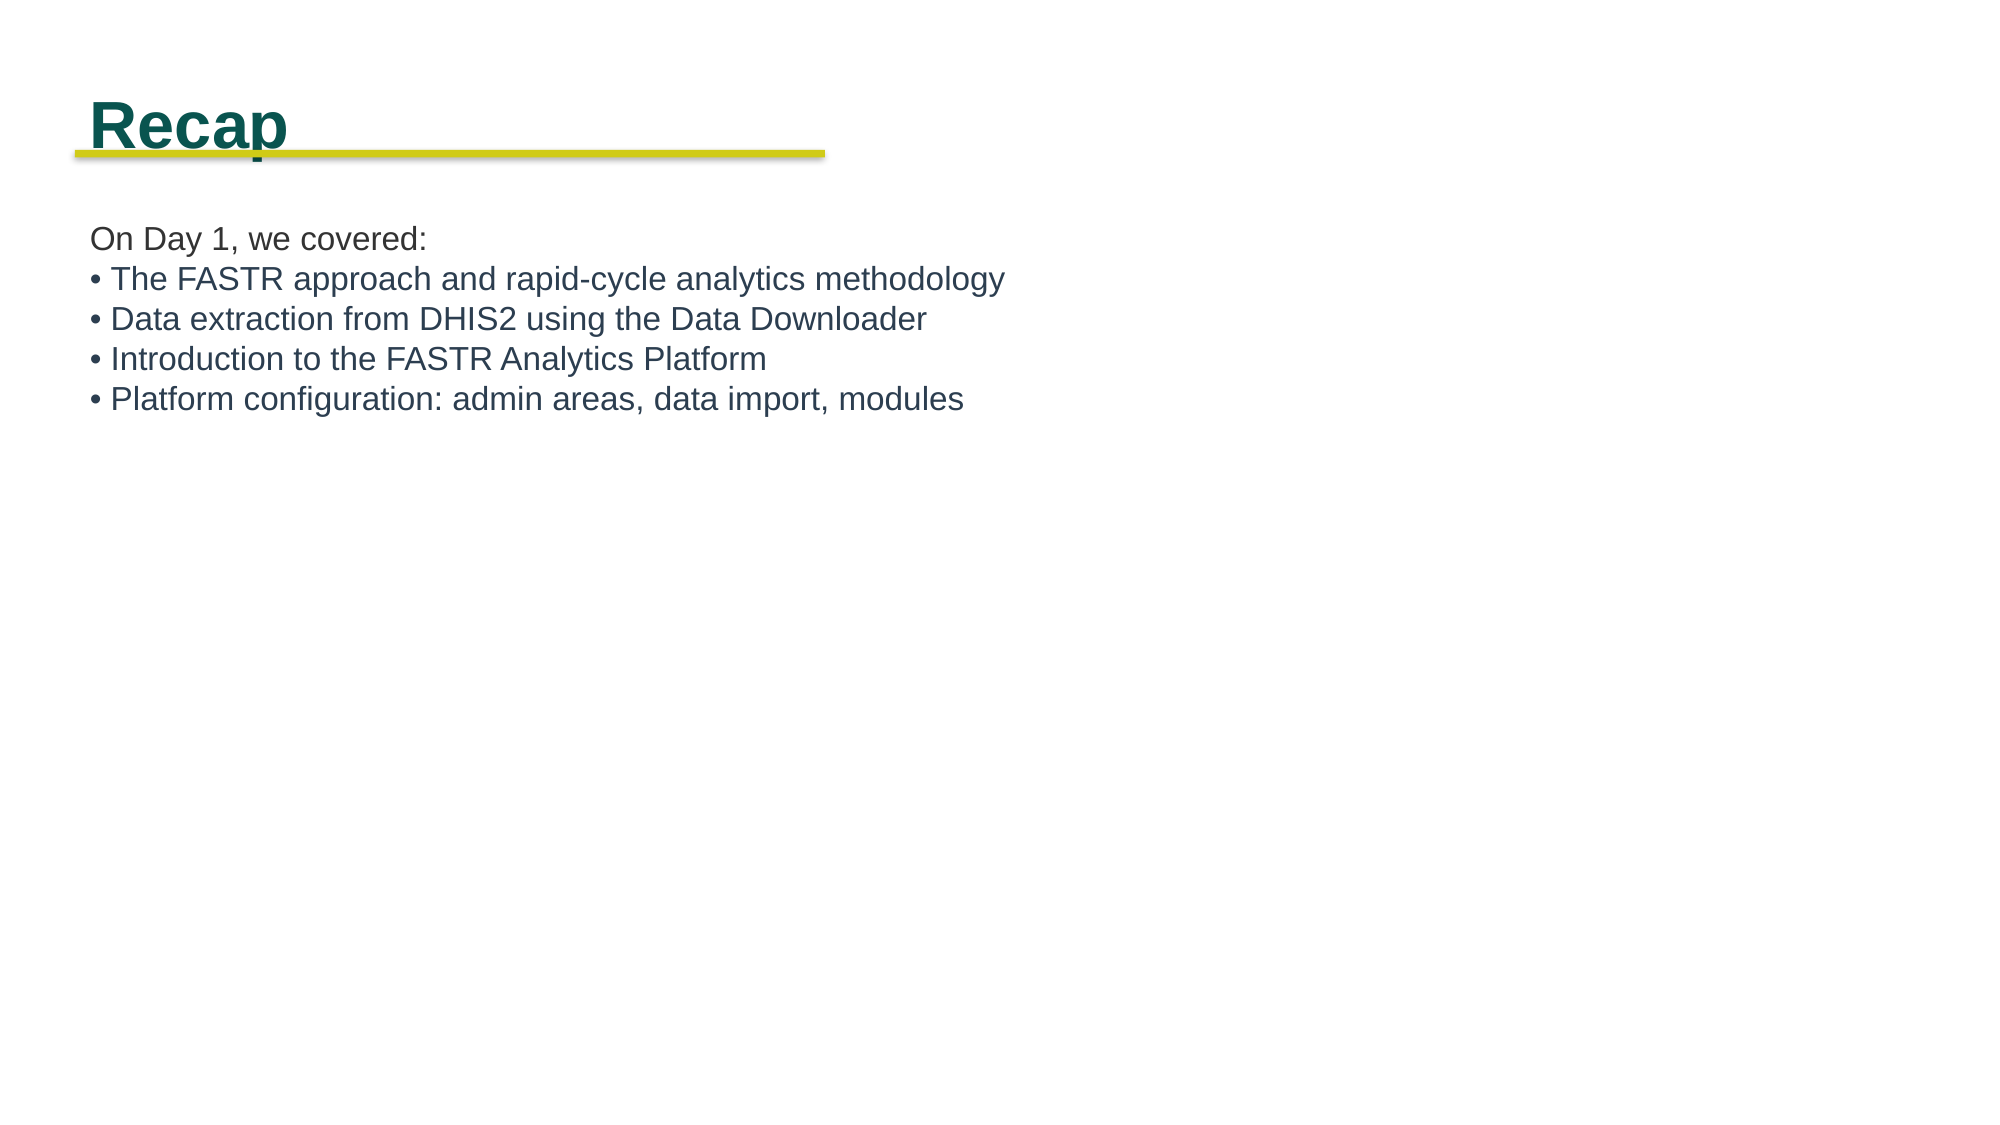

Recap

On Day 1, we covered:
• The FASTR approach and rapid-cycle analytics methodology
• Data extraction from DHIS2 using the Data Downloader
• Introduction to the FASTR Analytics Platform
• Platform configuration: admin areas, data import, modules